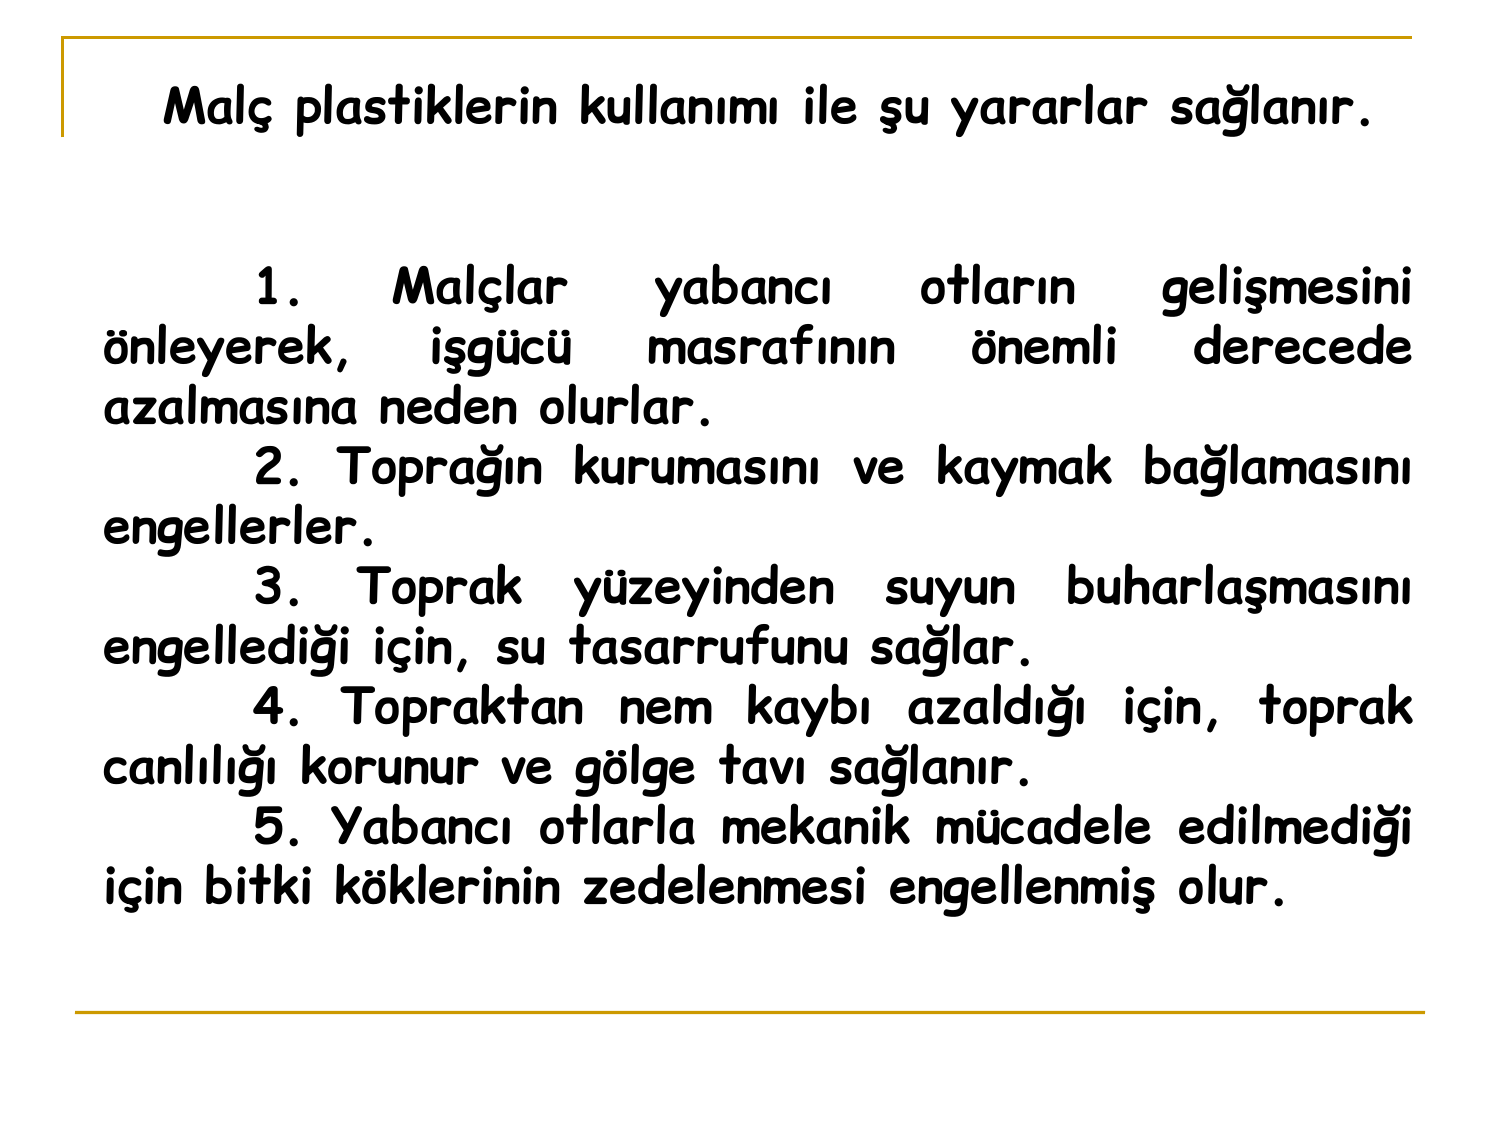

Malç plastiklerin kullanımı ile şu yararlar sağlanır.

	1. Malçlar yabancı otların gelişmesini önleyerek, işgücü masrafının önemli derecede azalmasına neden olurlar.
	2. Toprağın kurumasını ve kaymak bağlamasını engellerler.
	3. Toprak yüzeyinden suyun buharlaşmasını engellediği için, su tasarrufunu sağlar.
	4. Topraktan nem kaybı azaldığı için, toprak canlılığı korunur ve gölge tavı sağlanır.
	5. Yabancı otlarla mekanik mücadele edilmediği için bitki köklerinin zedelenmesi engellenmiş olur.